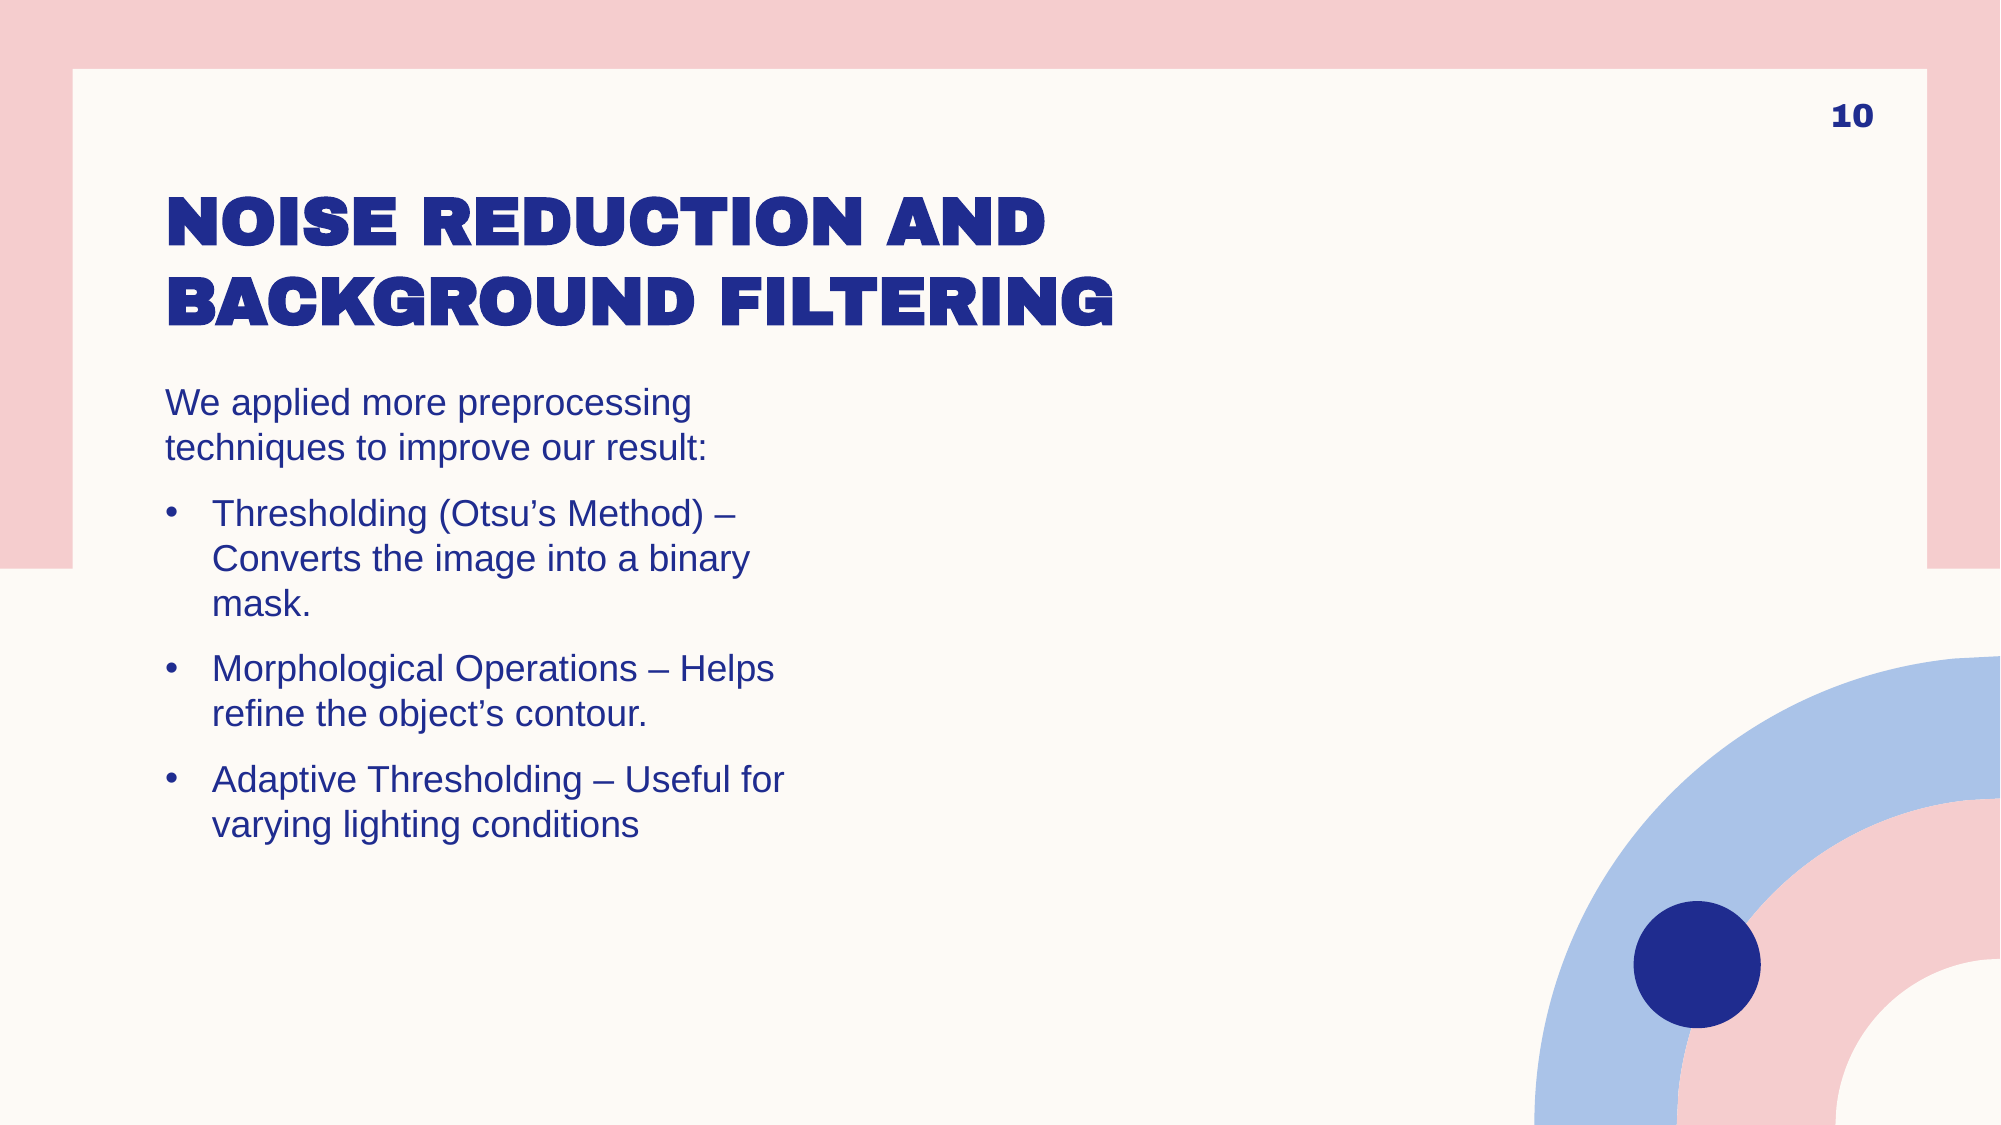

10
# Noise reduction and background filtering
We applied more preprocessing techniques to improve our result:
Thresholding (Otsu’s Method) – Converts the image into a binary mask.
Morphological Operations – Helps refine the object’s contour.
Adaptive Thresholding – Useful for varying lighting conditions